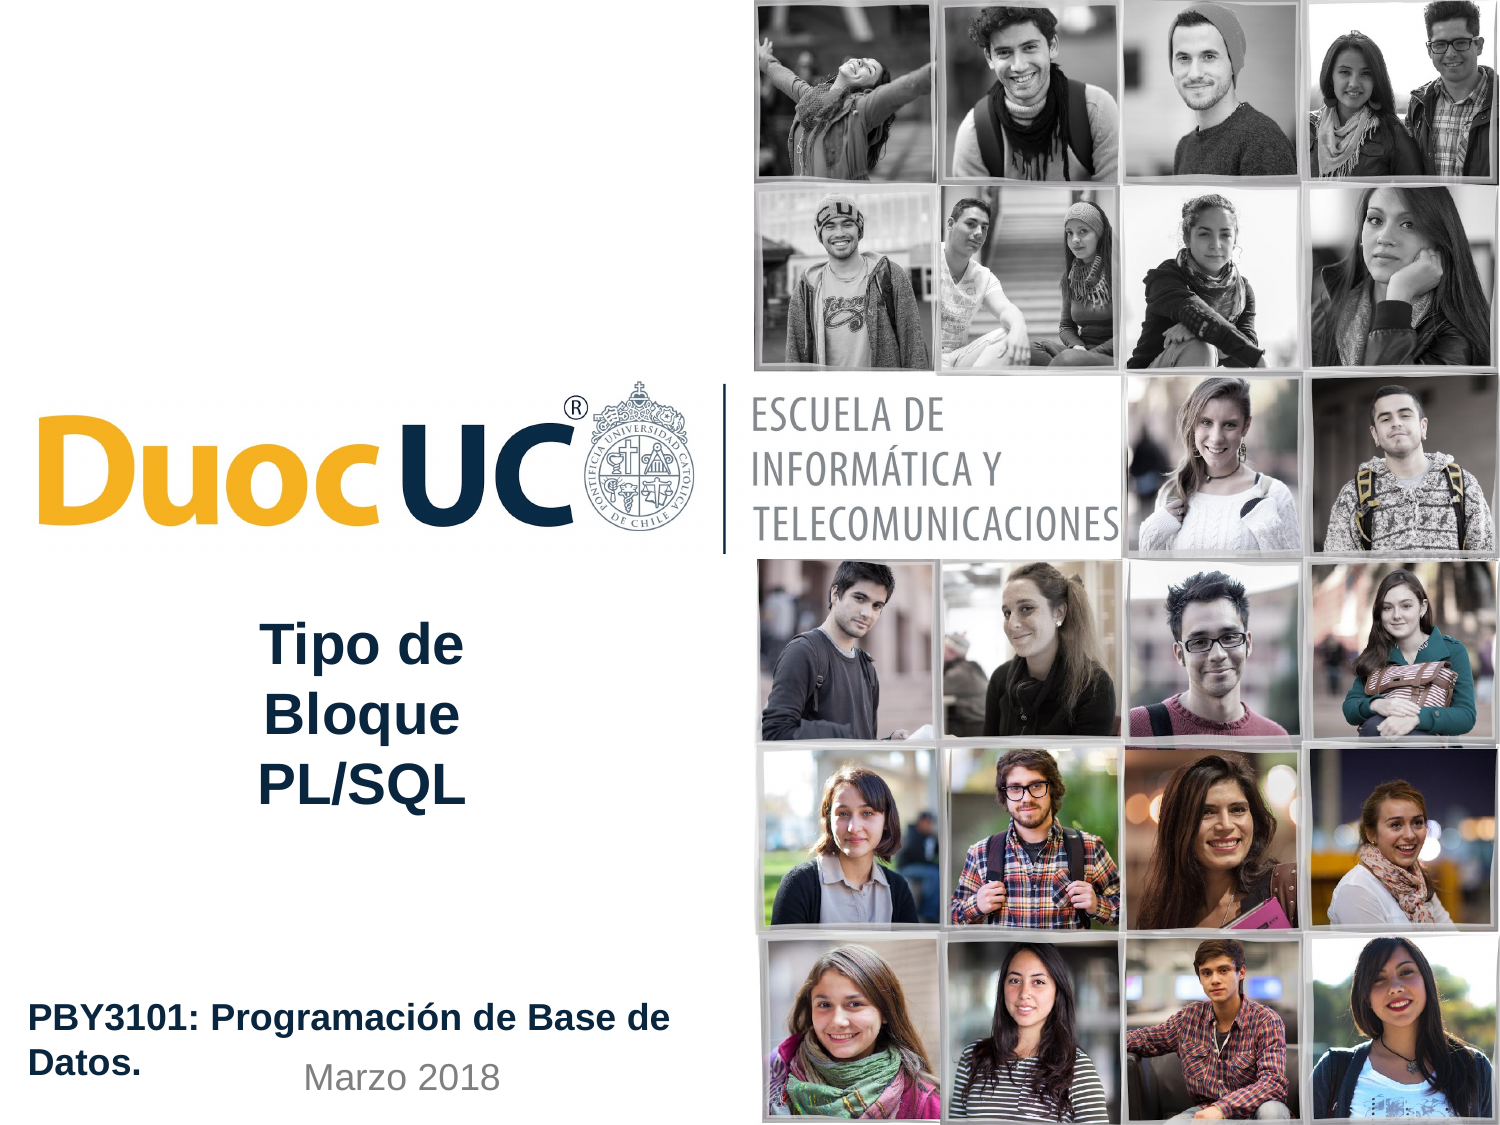

Tipo de Bloque PL/SQL
PBY3101: Programación de Base de Datos.
Marzo 2018